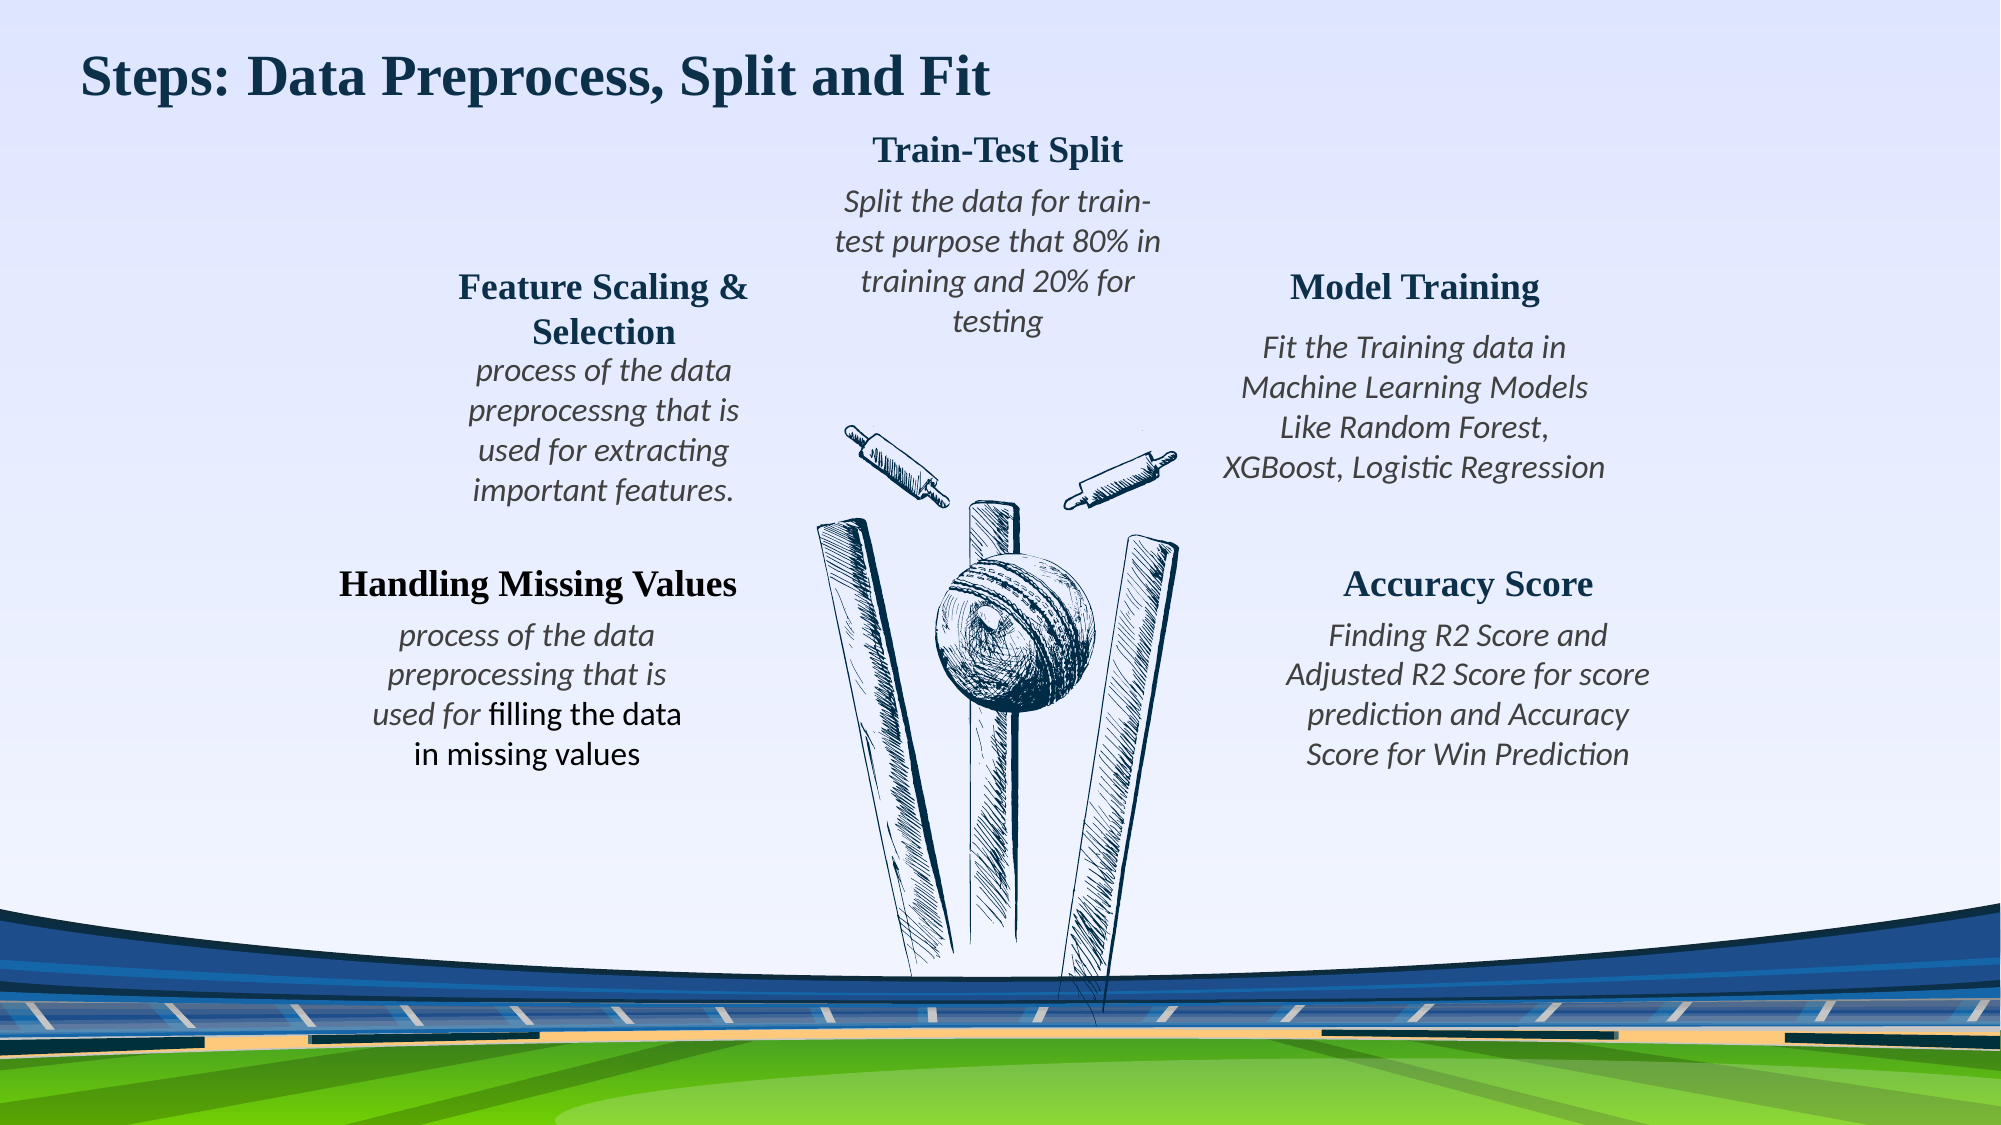

Steps: Data Preprocess, Split and Fit

Train-Test Split
Split the data for train-test purpose that 80% in training and 20% for testing
Feature Scaling & Selection
Model Training
Fit the Training data in Machine Learning Models Like Random Forest, XGBoost, Logistic Regression
process of the data preprocessng that is used for extracting important features.

Accuracy Score
Handling Missing Values
process of the data preprocessing that is used for filling the data in missing values
Finding R2 Score and Adjusted R2 Score for score prediction and Accuracy Score for Win Prediction